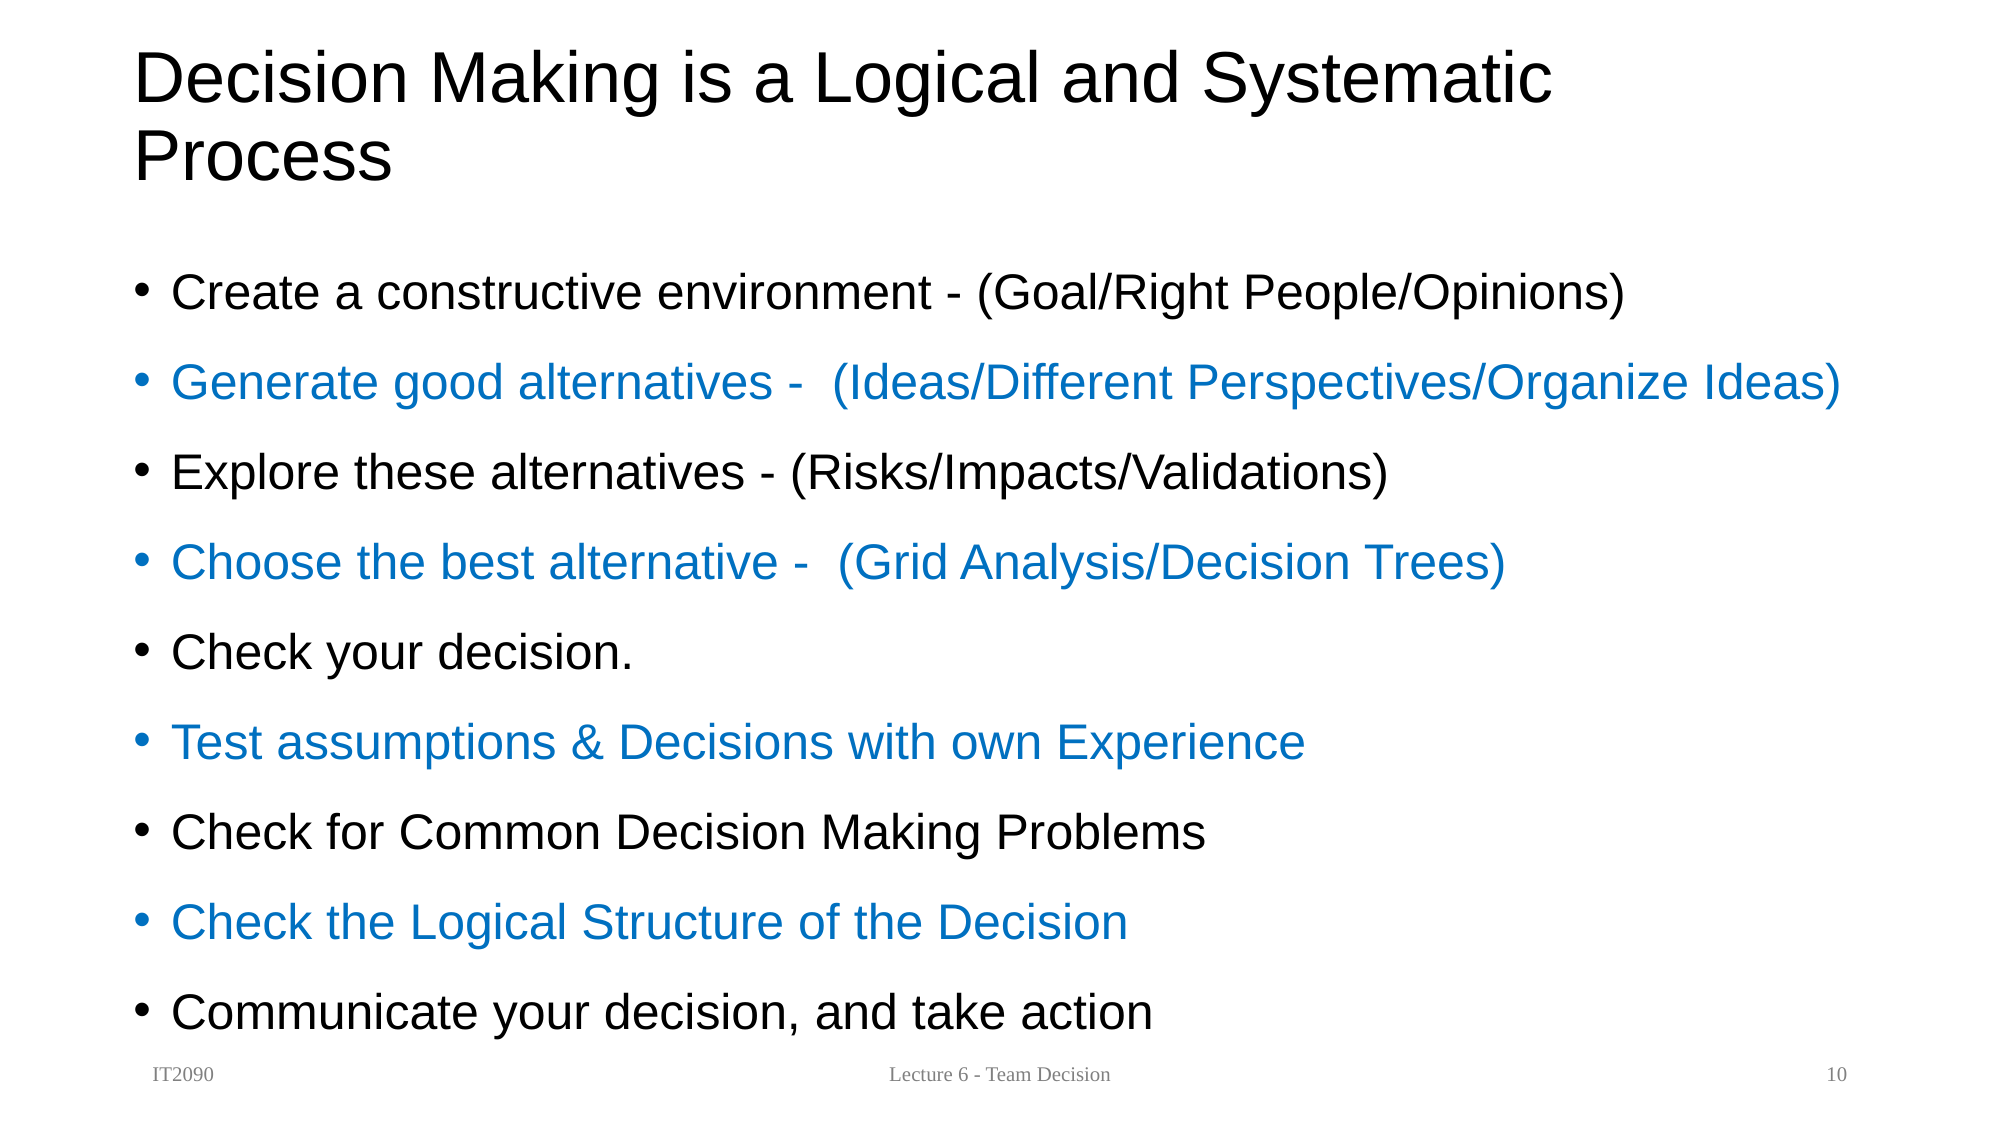

# Decision Making is a Logical and Systematic Process
Create a constructive environment - (Goal/Right People/Opinions)
Generate good alternatives -  (Ideas/Different Perspectives/Organize Ideas)
Explore these alternatives - (Risks/Impacts/Validations)
Choose the best alternative -  (Grid Analysis/Decision Trees)
Check your decision.
Test assumptions & Decisions with own Experience
Check for Common Decision Making Problems
Check the Logical Structure of the Decision
Communicate your decision, and take action
IT2090
Lecture 6 - Team Decision
10